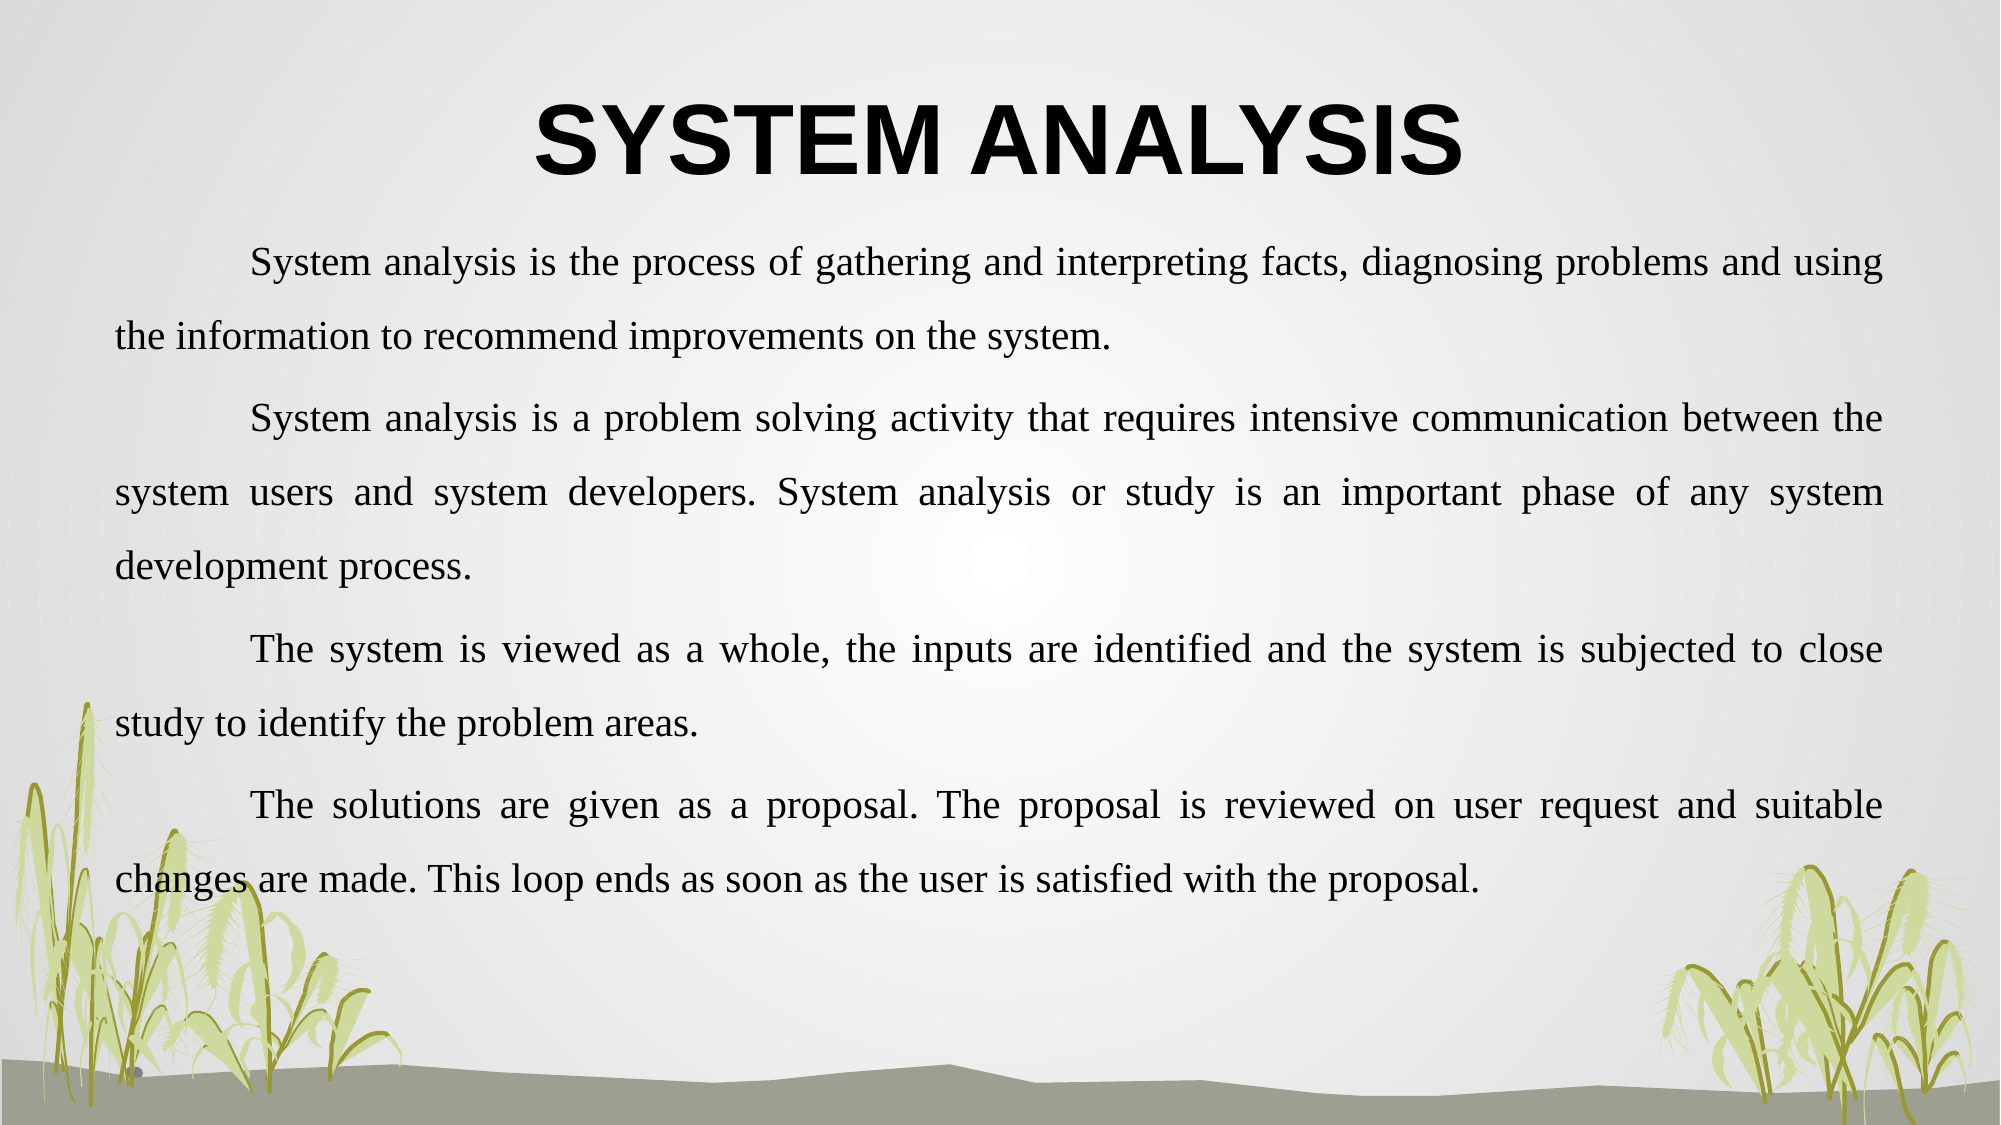

# SYSTEM ANALYSIS
	System analysis is the process of gathering and interpreting facts, diagnosing problems and using the information to recommend improvements on the system.
	System analysis is a problem solving activity that requires intensive communication between the system users and system developers. System analysis or study is an important phase of any system development process.
	The system is viewed as a whole, the inputs are identified and the system is subjected to close study to identify the problem areas.
	The solutions are given as a proposal. The proposal is reviewed on user request and suitable changes are made. This loop ends as soon as the user is satisfied with the proposal.